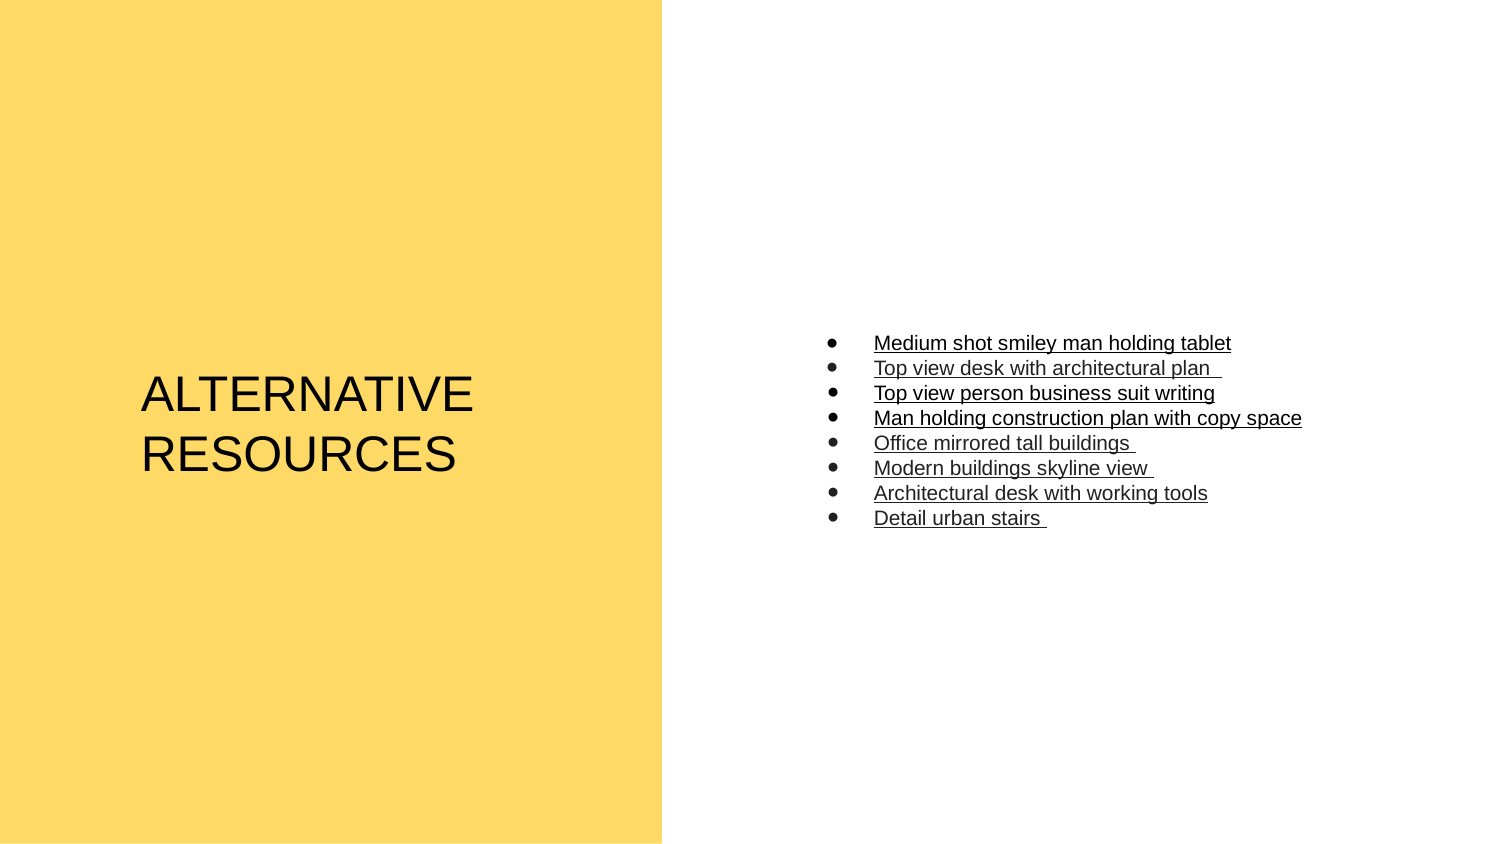

Medium shot smiley man holding tablet
Top view desk with architectural plan
Top view person business suit writing
Man holding construction plan with copy space
Office mirrored tall buildings
Modern buildings skyline view
Architectural desk with working tools
Detail urban stairs
# ALTERNATIVE RESOURCES